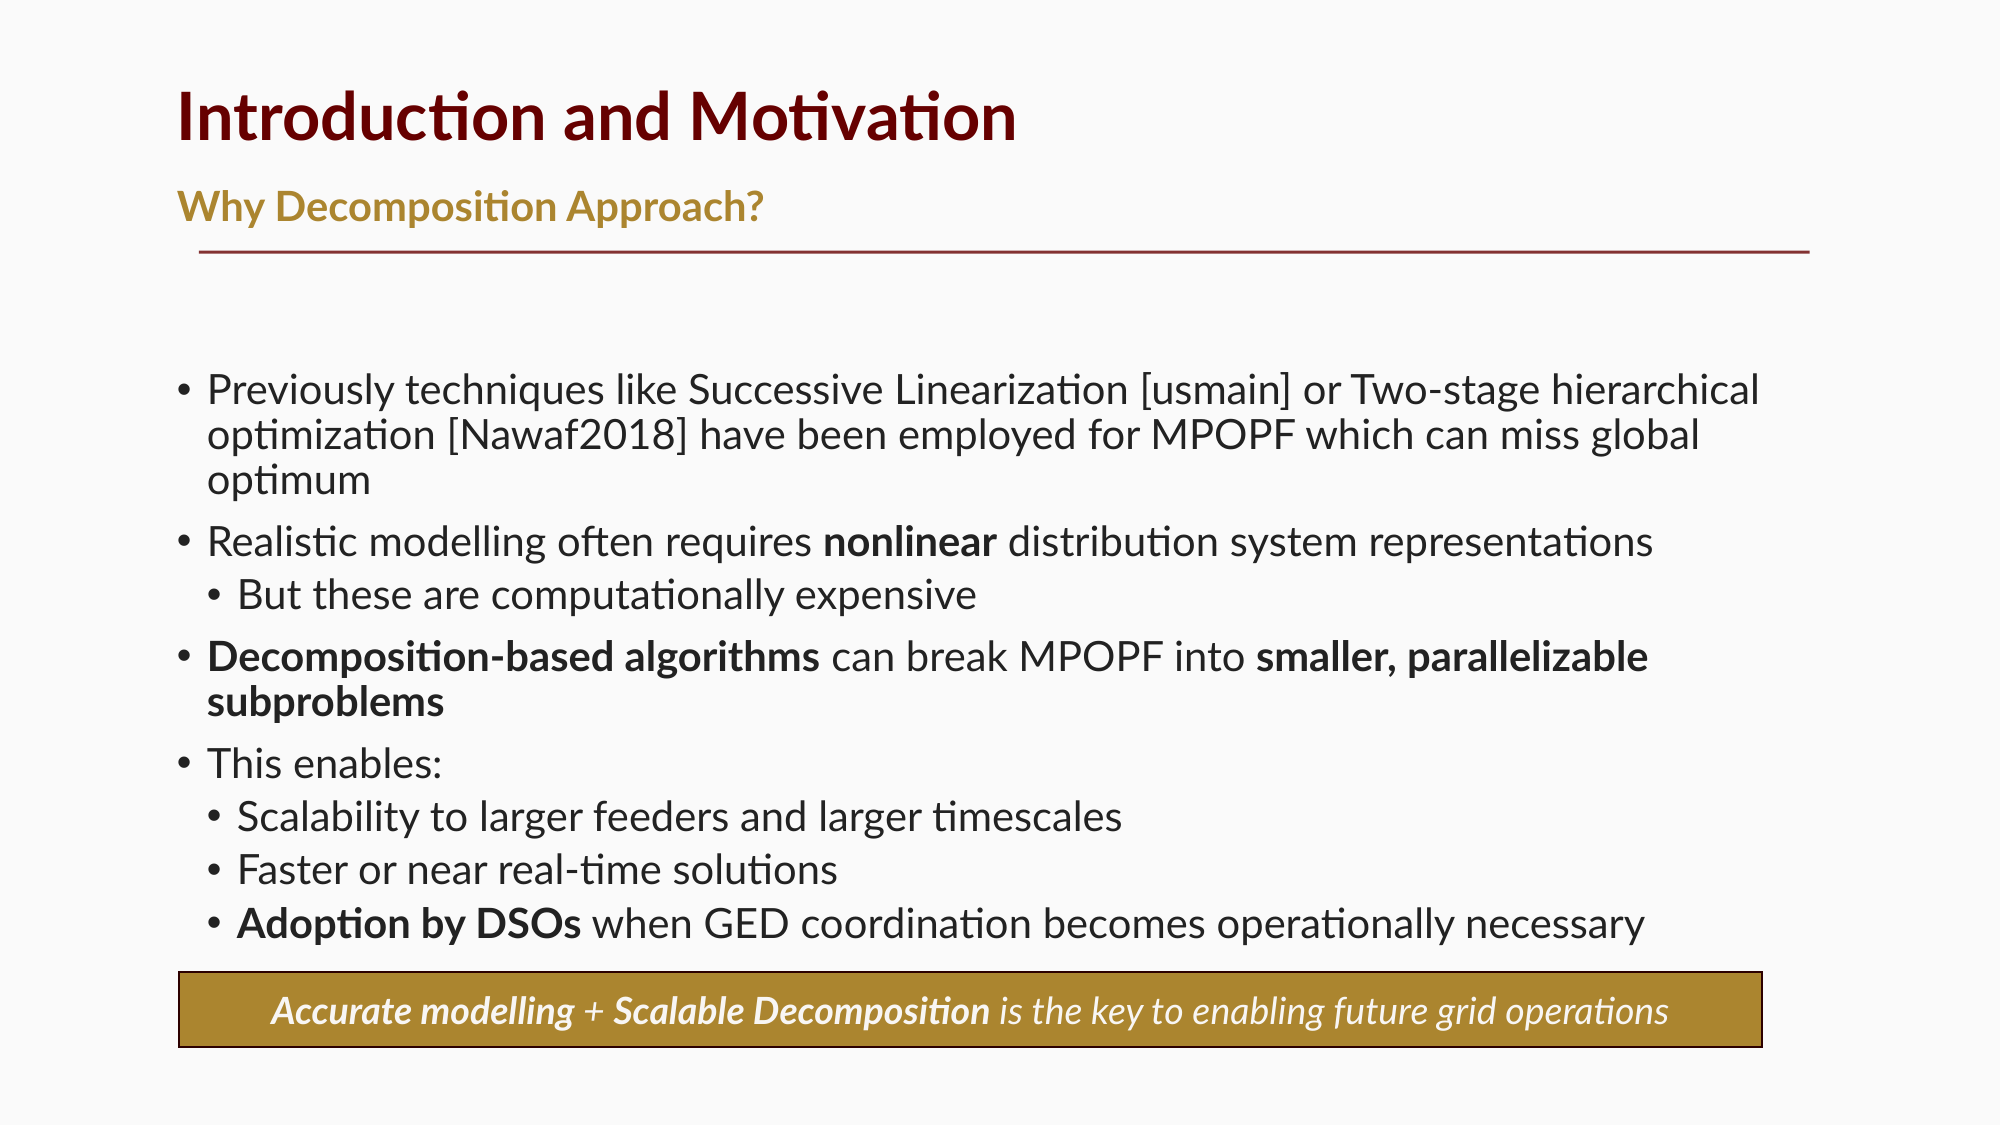

# Introduction and Motivation
Why Decomposition Approach?
Previously techniques like Successive Linearization [usmain] or Two-stage hierarchical optimization [Nawaf2018] have been employed for MPOPF which can miss global optimum
Realistic modelling often requires nonlinear distribution system representations
But these are computationally expensive
Decomposition-based algorithms can break MPOPF into smaller, parallelizable subproblems
This enables:
Scalability to larger feeders and larger timescales
Faster or near real-time solutions
Adoption by DSOs when GED coordination becomes operationally necessary

Accurate modelling + Scalable Decomposition is the key to enabling future grid operations